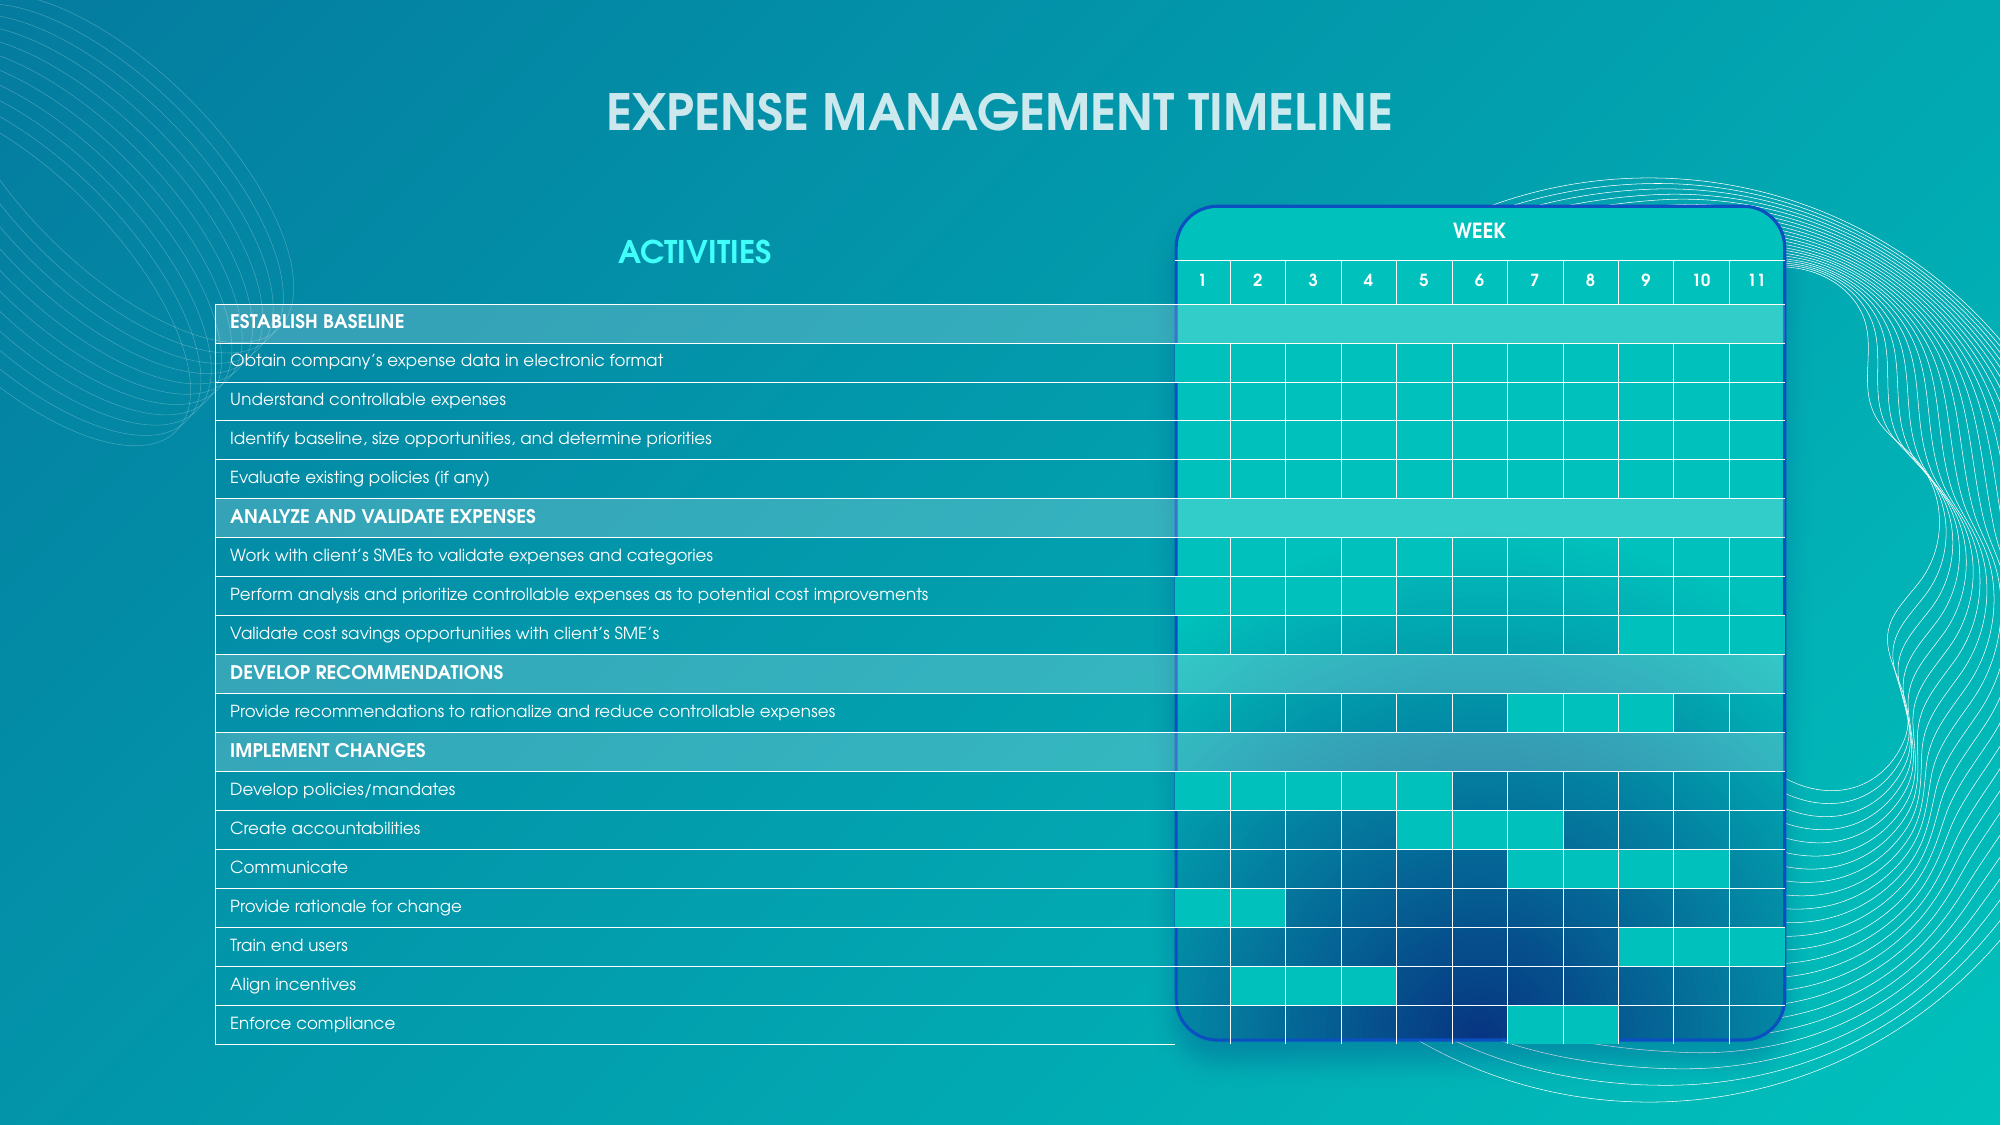

EXPENSE MANAGEMENT TIMELINE

| ACTIVITIES | WEEK |  |  |  |  |  |  |  |  |  |  |
| --- | --- | --- | --- | --- | --- | --- | --- | --- | --- | --- | --- |
|  | 1 | 2 | 3 | 4 | 5 | 6 | 7 | 8 | 9 | 10 | 11 |
| ESTABLISH BASELINE |  |  |  |  |  |  |  |  |  |  |  |
| Obtain company’s expense data in electronic format |  |  |  |  |  |  |  |  |  |  |  |
| Understand controllable expenses |  |  |  |  |  |  |  |  |  |  |  |
| Identify baseline, size opportunities, and determine priorities |  |  |  |  |  |  |  |  |  |  |  |
| Evaluate existing policies (if any) |  |  |  |  |  |  |  |  |  |  |  |
| ANALYZE AND VALIDATE EXPENSES |  |  |  |  |  |  |  |  |  |  |  |
| Work with client’s SMEs to validate expenses and categories |  |  |  |  |  |  |  |  |  |  |  |
| Perform analysis and prioritize controllable expenses as to potential cost improvements |  |  |  |  |  |  |  |  |  |  |  |
| Validate cost savings opportunities with client’s SME’s |  |  |  |  |  |  |  |  |  |  |  |
| DEVELOP RECOMMENDATIONS |  |  |  |  |  |  |  |  |  |  |  |
| Provide recommendations to rationalize and reduce controllable expenses |  |  |  |  |  |  |  |  |  |  |  |
| IMPLEMENT CHANGES |  |  |  |  |  |  |  |  |  |  |  |
| Develop policies/mandates |  |  |  |  |  |  |  |  |  |  |  |
| Create accountabilities |  |  |  |  |  |  |  |  |  |  |  |
| Communicate |  |  |  |  |  |  |  |  |  |  |  |
| Provide rationale for change |  |  |  |  |  |  |  |  |  |  |  |
| Train end users |  |  |  |  |  |  |  |  |  |  |  |
| Align incentives |  |  |  |  |  |  |  |  |  |  |  |
| Enforce compliance |  |  |  |  |  |  |  |  |  |  |  |